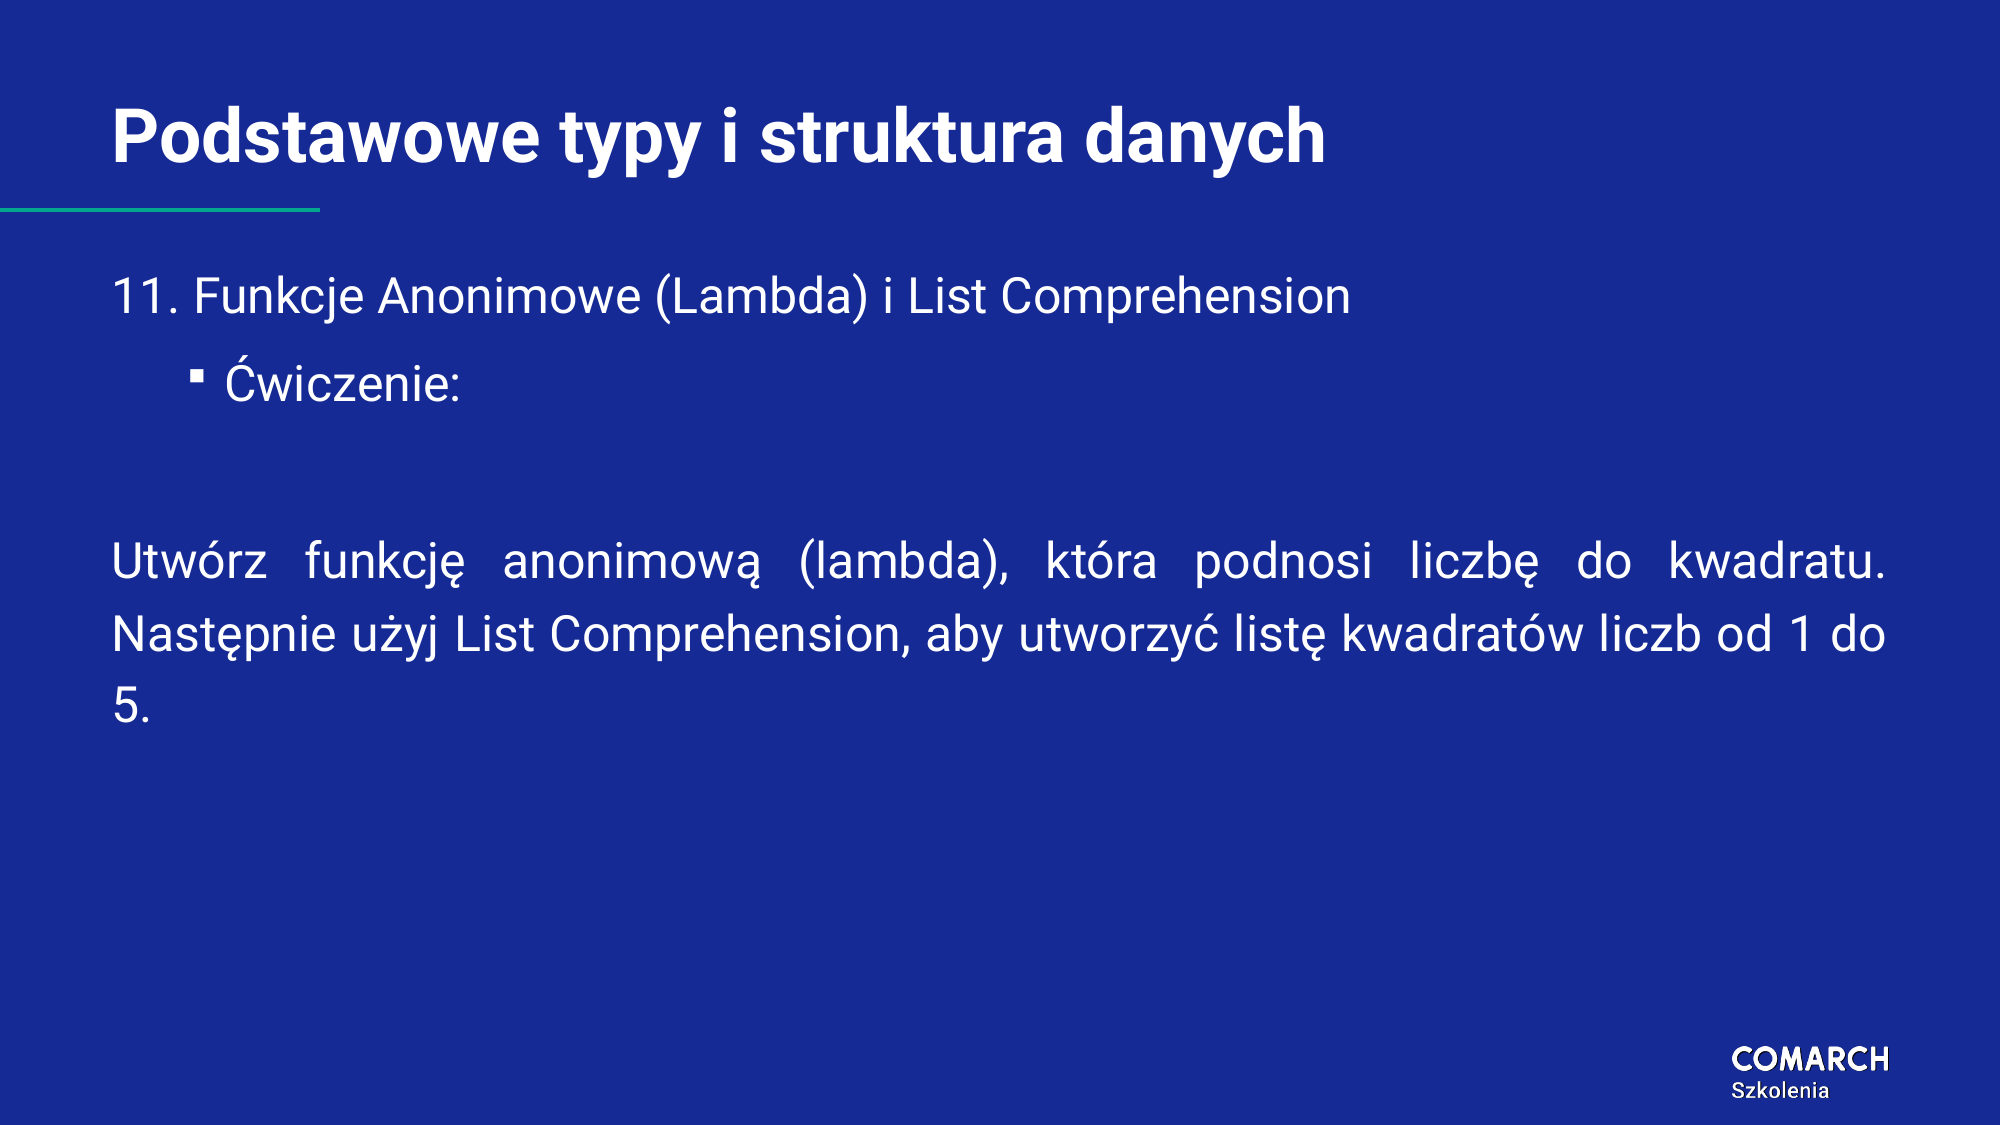

# Podstawowe typy i struktura danych
11. Funkcje Anonimowe (Lambda) i List Comprehension
Ćwiczenie:

Utwórz funkcję anonimową (lambda), która podnosi liczbę do kwadratu. Następnie użyj List Comprehension, aby utworzyć listę kwadratów liczb od 1 do 5.